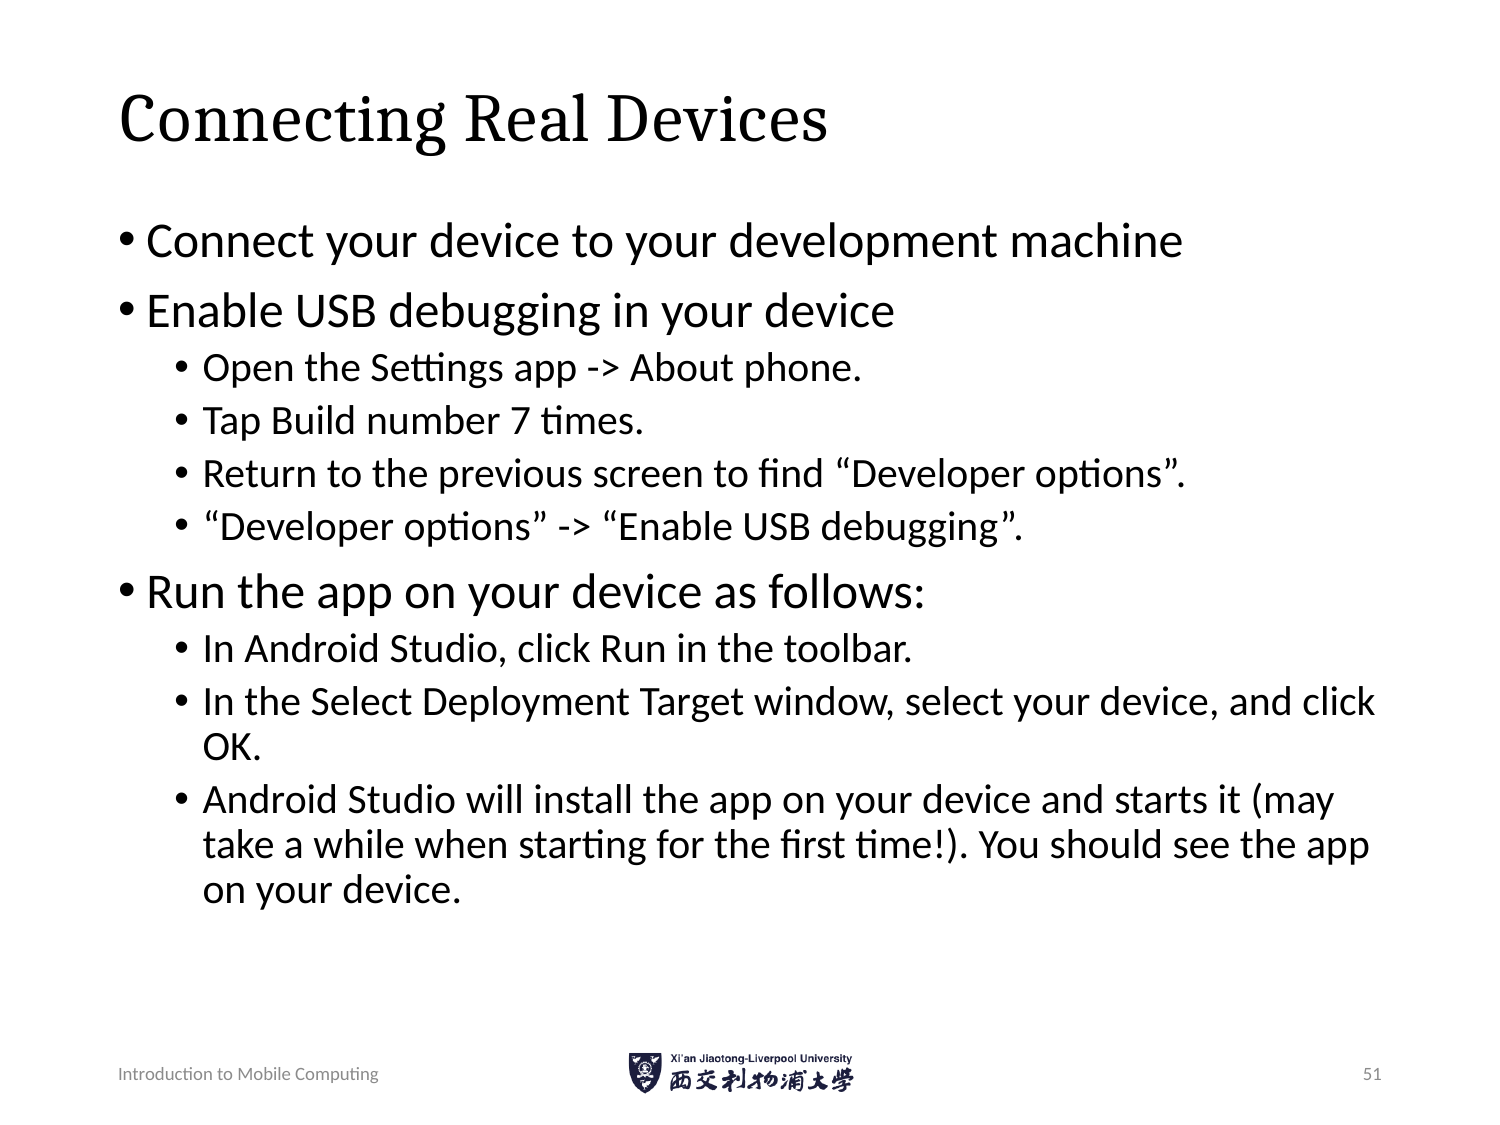

# Connecting Real Devices
Connect your device to your development machine
Enable USB debugging in your device
Open the Settings app -> About phone.
Tap Build number 7 times.
Return to the previous screen to find “Developer options”.
“Developer options” -> “Enable USB debugging”.
Run the app on your device as follows:
In Android Studio, click Run in the toolbar.
In the Select Deployment Target window, select your device, and click OK.
Android Studio will install the app on your device and starts it (may take a while when starting for the first time!). You should see the app on your device.
Introduction to Mobile Computing
51